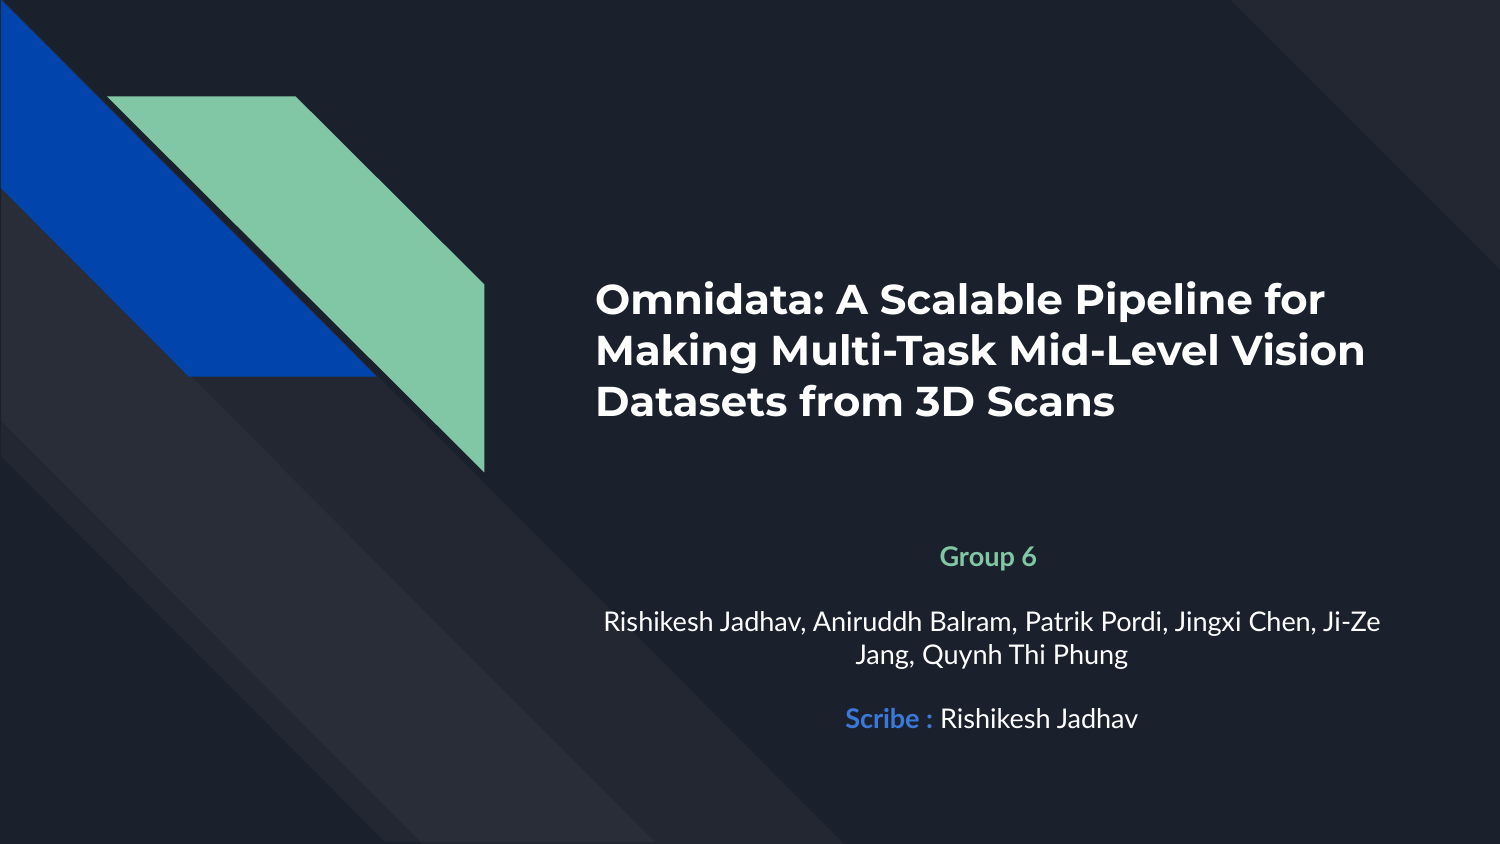

# Omnidata: A Scalable Pipeline for Making Multi-Task Mid-Level Vision Datasets from 3D Scans

Group 6

Rishikesh Jadhav, Aniruddh Balram, Patrik Pordi, Jingxi Chen, Ji-Ze Jang, Quynh Thi Phung

Scribe : Rishikesh Jadhav